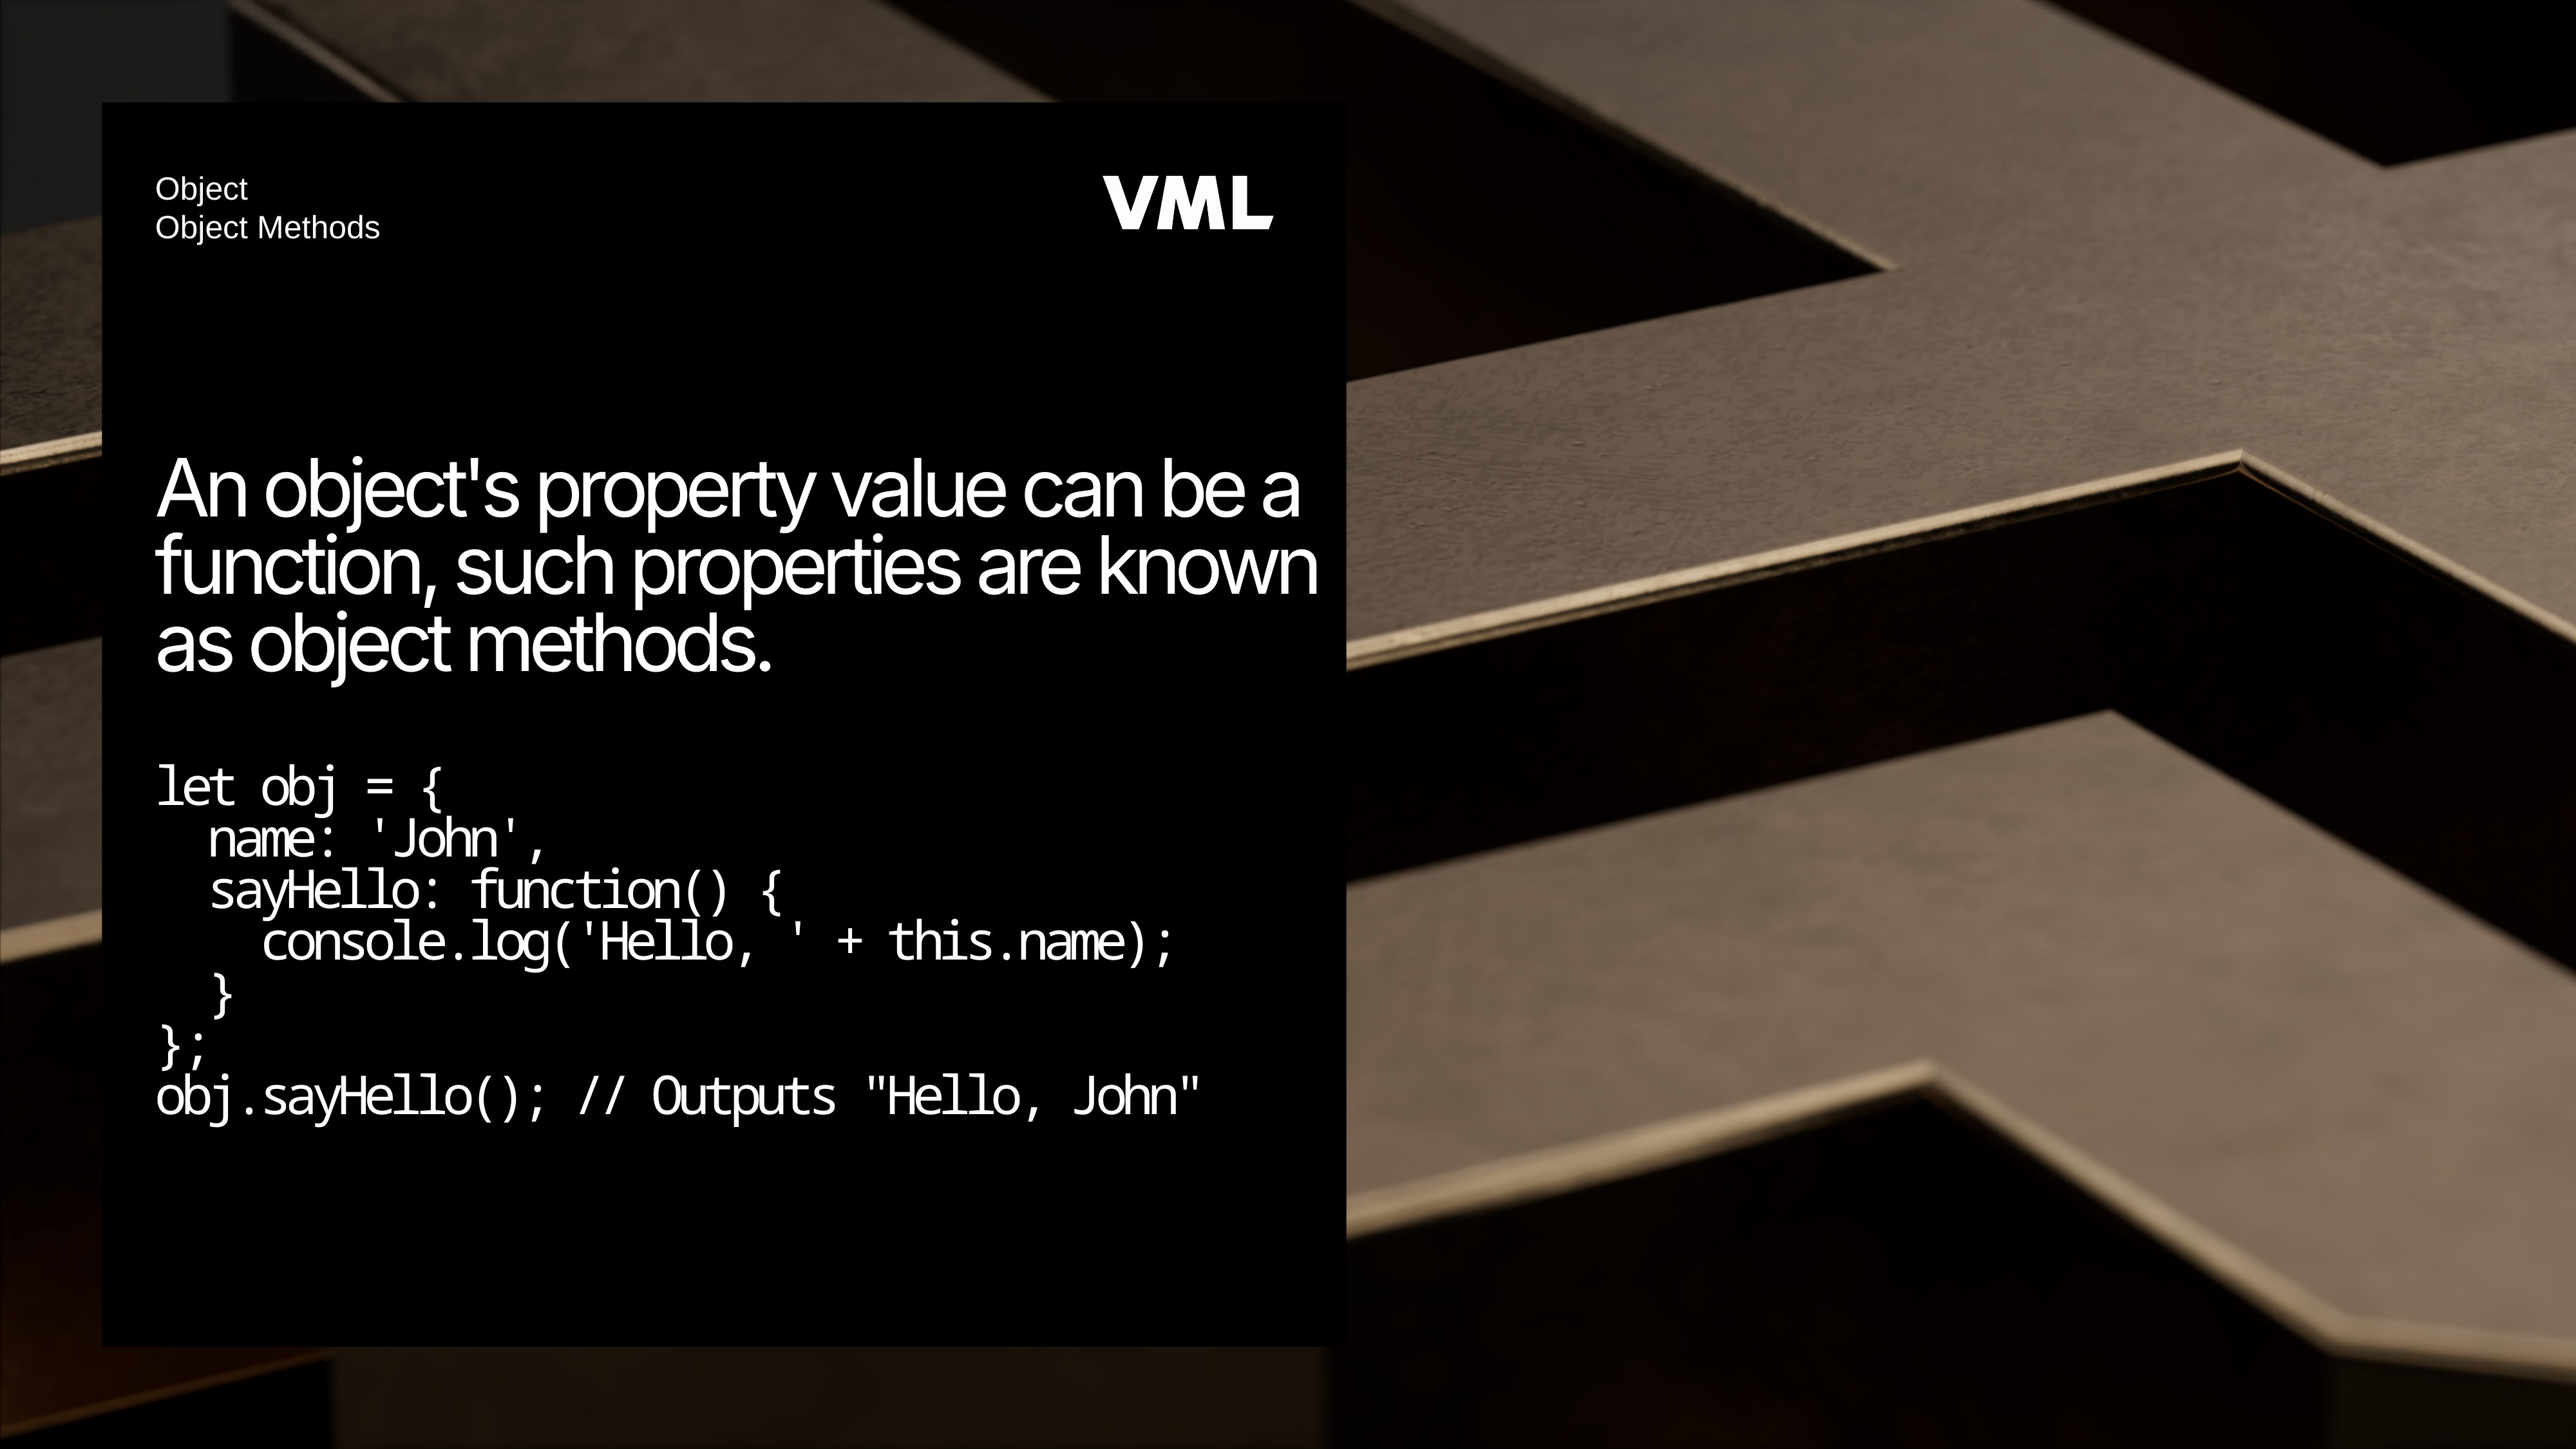

Object
Object Methods
# An object's property value can be a function, such properties are known as object methods. let obj = { name: 'John', sayHello: function() { console.log('Hello, ' + this.name); } }; obj.sayHello(); // Outputs "Hello, John"